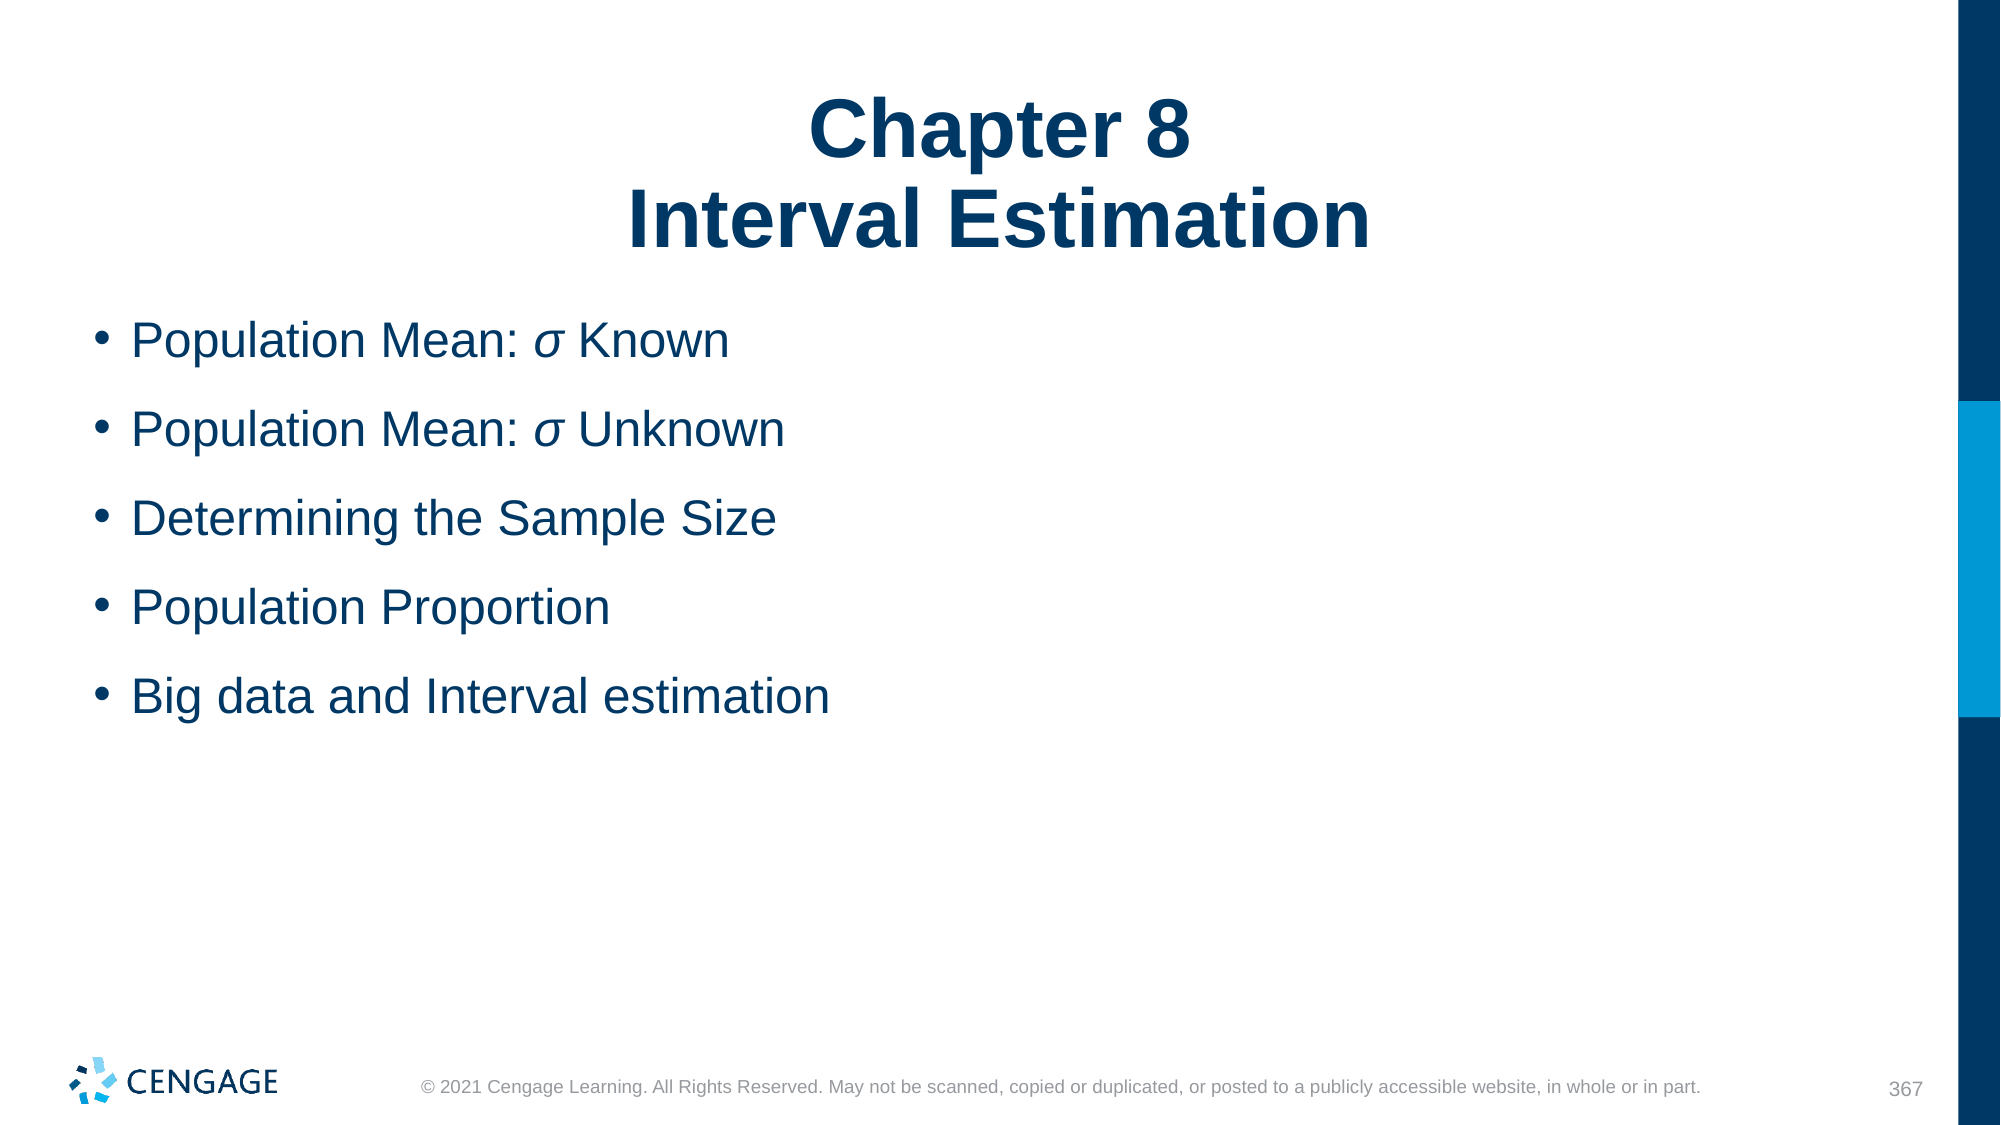

# Chapter 8 Interval Estimation
Population Mean: σ Known
Population Mean: σ Unknown
Determining the Sample Size
Population Proportion
Big data and Interval estimation